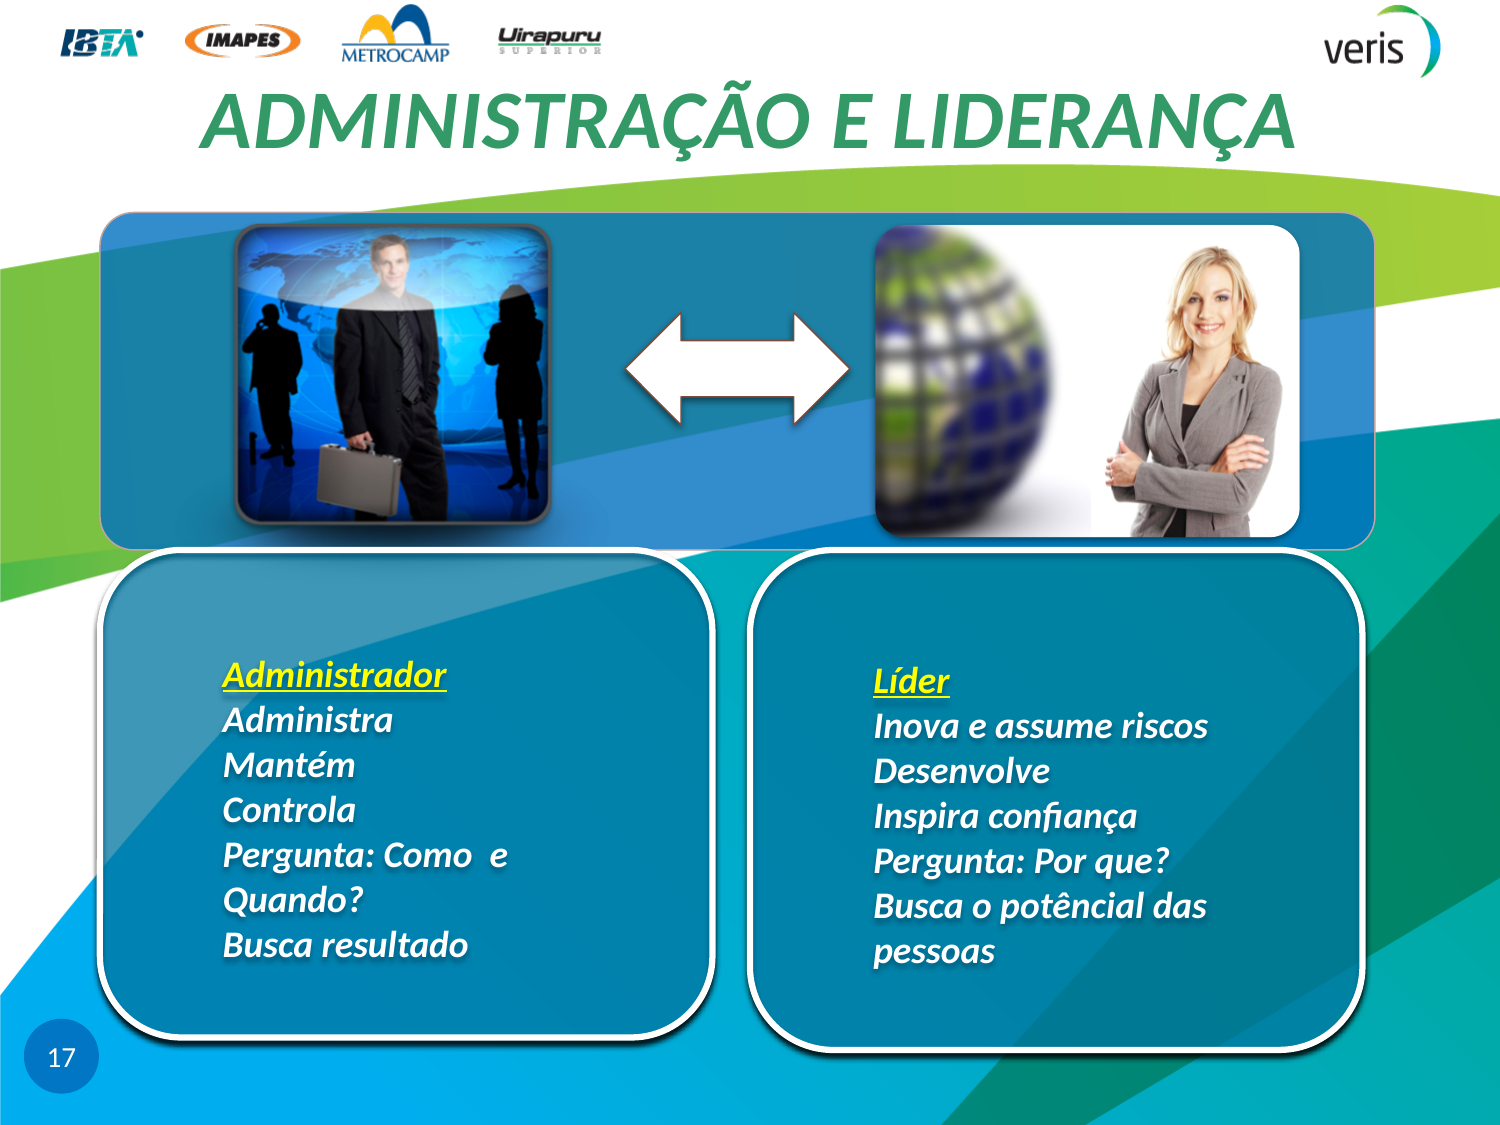

# ADMINISTRAÇÃO E LIDERANÇA

Administrador
Administra
Mantém
Controla
Pergunta: Como  e Quando?
Busca resultado
Líder
Inova e assume riscos
Desenvolve
Inspira confiança
Pergunta: Por que?
Busca o potêncial das pessoas
17